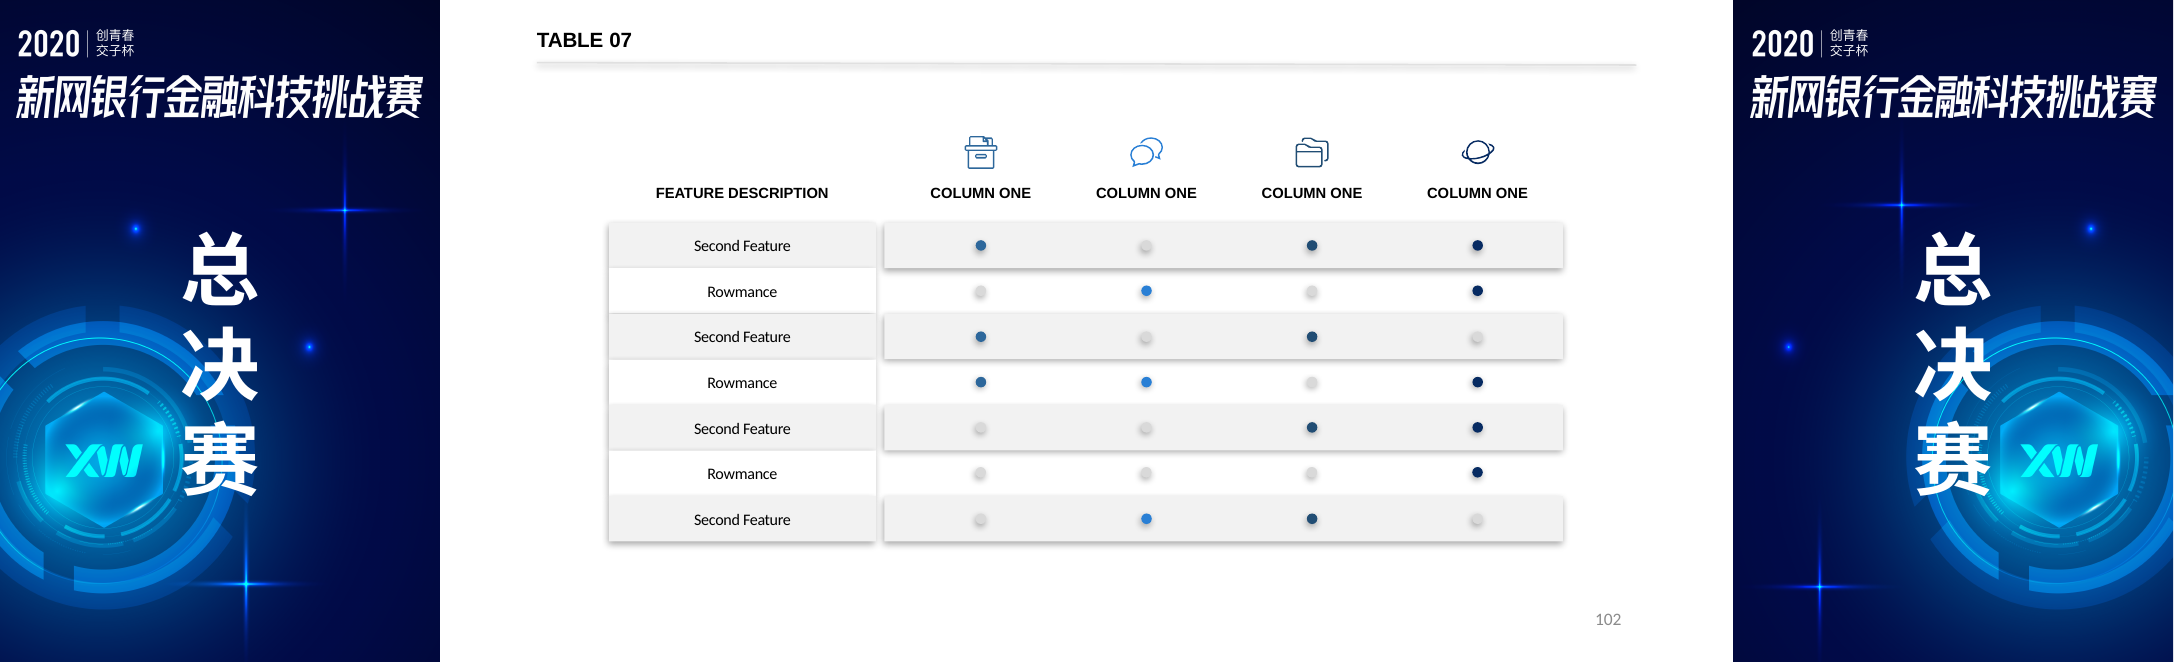

# TABLE 07

COLUMN ONE
FEATURE DESCRIPTION
COLUMN ONE
COLUMN ONE
COLUMN ONE
Second Feature

Rowmance

Second Feature

Rowmance

Second Feature

Rowmance

Second Feature

102